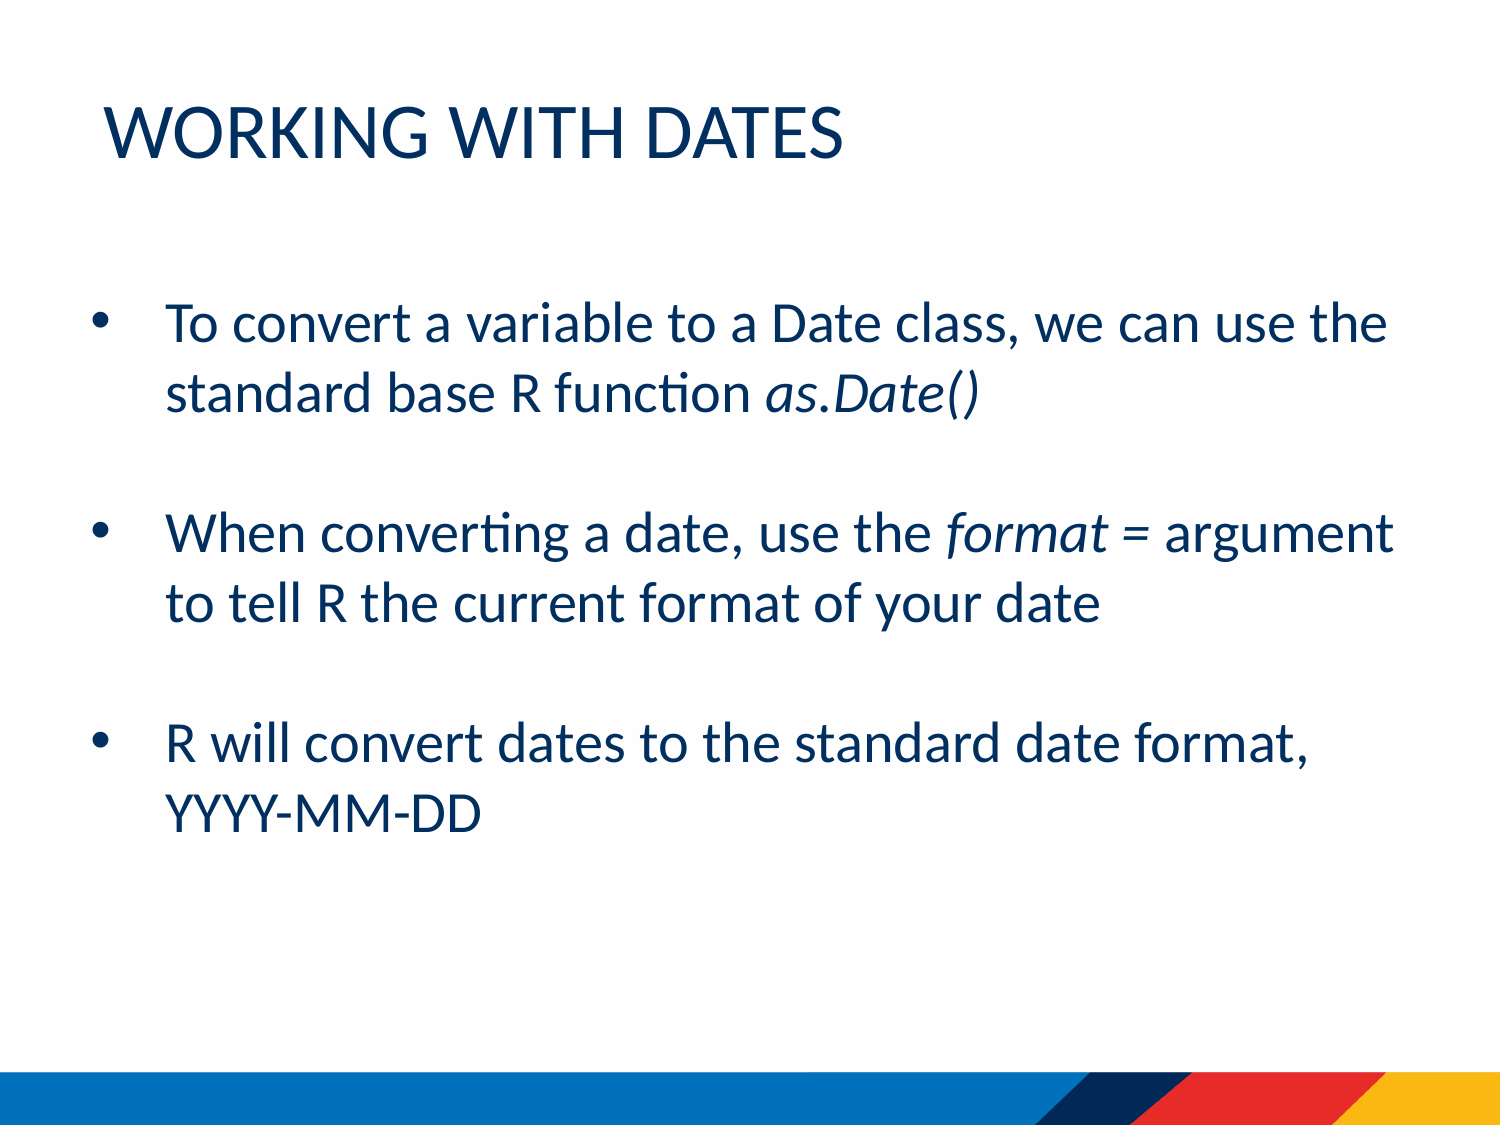

# Working with dates
To convert a variable to a Date class, we can use the standard base R function as.Date()

When converting a date, use the format = argument to tell R the current format of your date

R will convert dates to the standard date format, YYYY-MM-DD